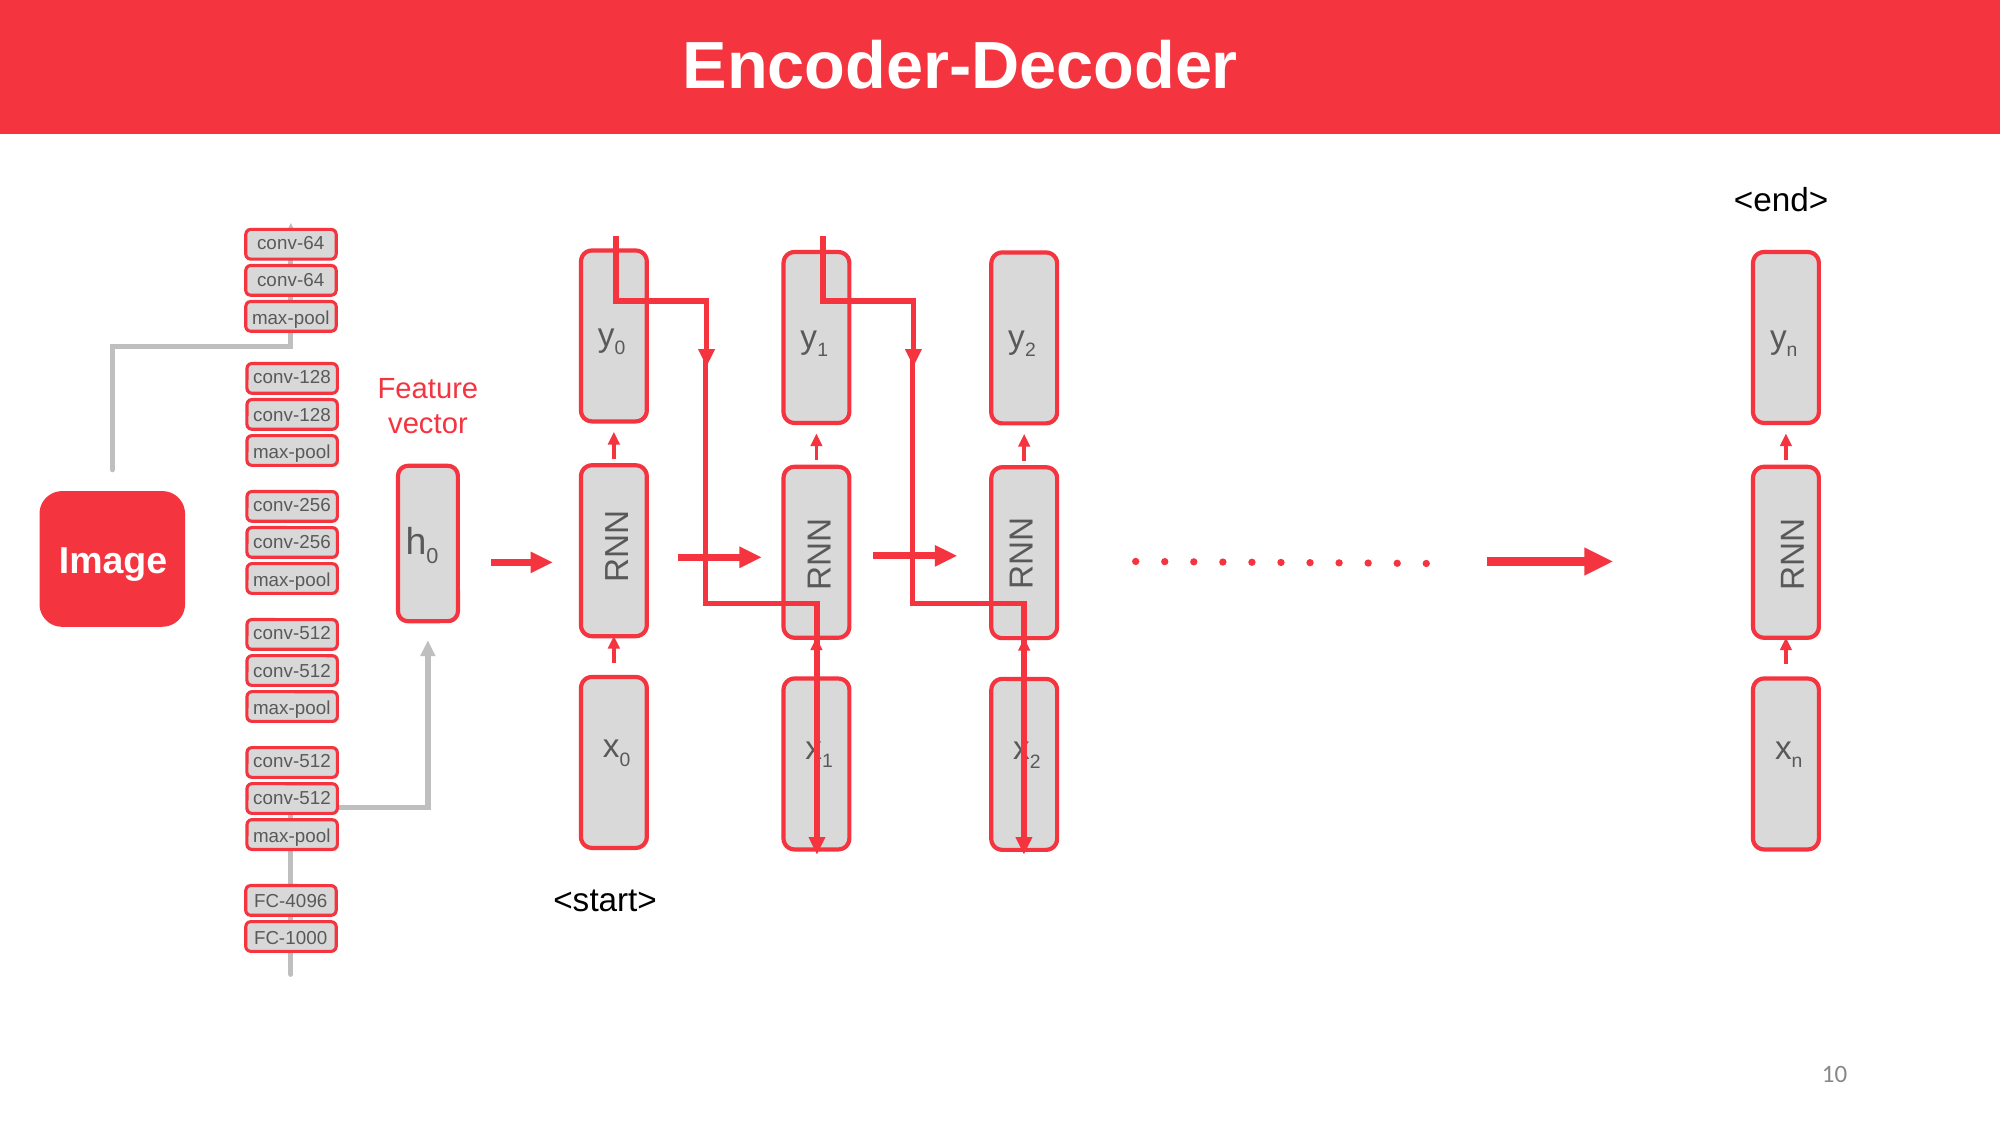

Encoder-Decoder
<end>
conv-64

conv-64
max-pool

y1

RNN

x1

y2

RNN

x2

y0

RNN

x0

yn

RNN

xn
conv-128

conv-128
max-pool
Feature vector

h0
conv-256

conv-256
max-pool

Image
conv-512

conv-512
max-pool
conv-512

conv-512
max-pool
<start>
FC-4096

FC-1000

10